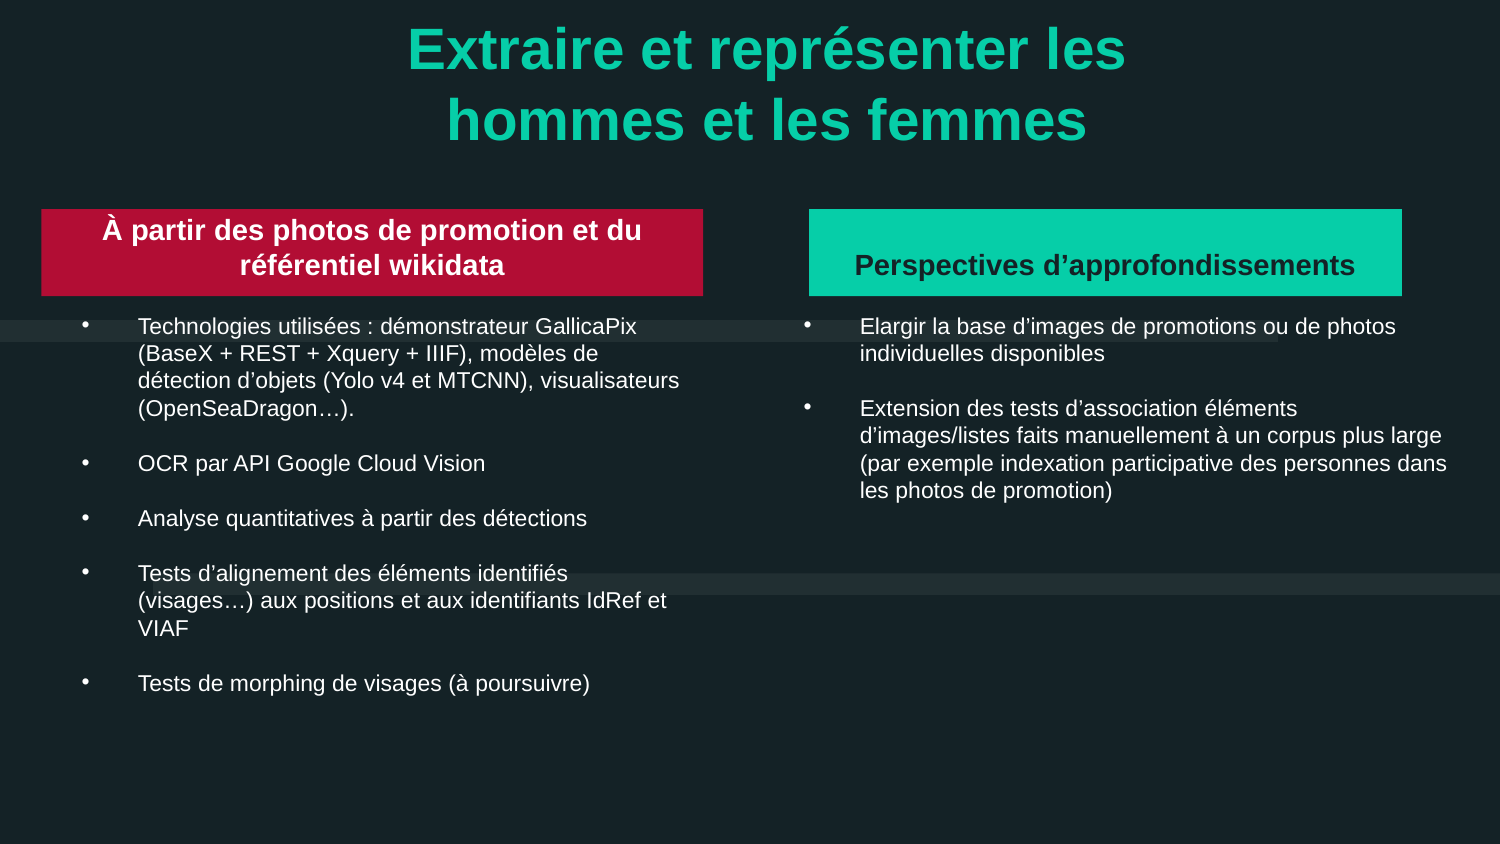

Extraire et représenter les hommes et les femmes
À partir des photos de promotion et du référentiel wikidata
Perspectives d’approfondissements
Technologies utilisées : démonstrateur GallicaPix (BaseX + REST + Xquery + IIIF), modèles de détection d’objets (Yolo v4 et MTCNN), visualisateurs (OpenSeaDragon…).

OCR par API Google Cloud Vision

Analyse quantitatives à partir des détections

Tests d’alignement des éléments identifiés (visages…) aux positions et aux identifiants IdRef et VIAF

Tests de morphing de visages (à poursuivre)
Elargir la base d’images de promotions ou de photos individuelles disponibles

Extension des tests d’association éléments d’images/listes faits manuellement à un corpus plus large (par exemple indexation participative des personnes dans les photos de promotion)